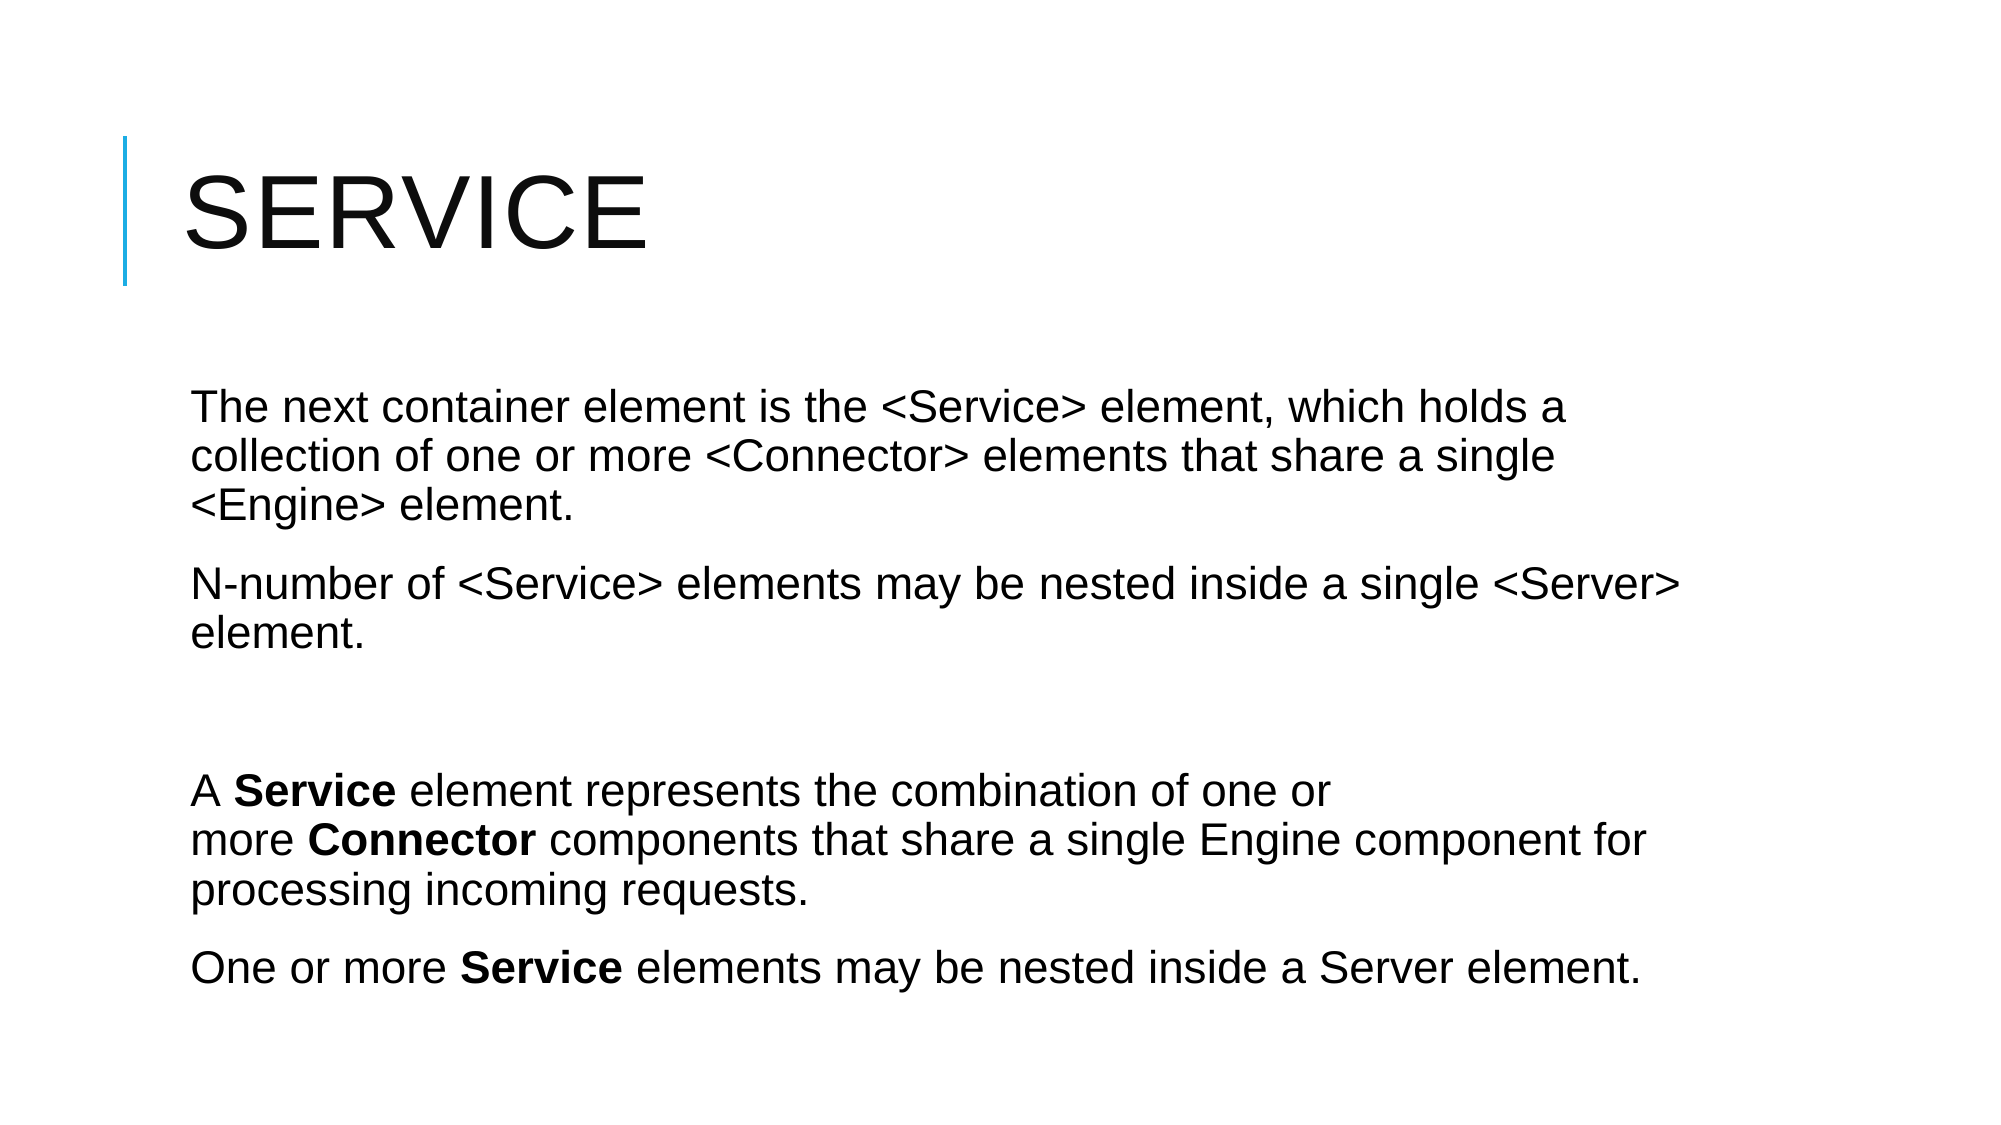

# Service
The next container element is the <Service> element, which holds a collection of one or more <Connector> elements that share a single <Engine> element.
N-number of <Service> elements may be nested inside a single <Server> element.

A Service element represents the combination of one or more Connector components that share a single Engine component for processing incoming requests.
One or more Service elements may be nested inside a Server element.